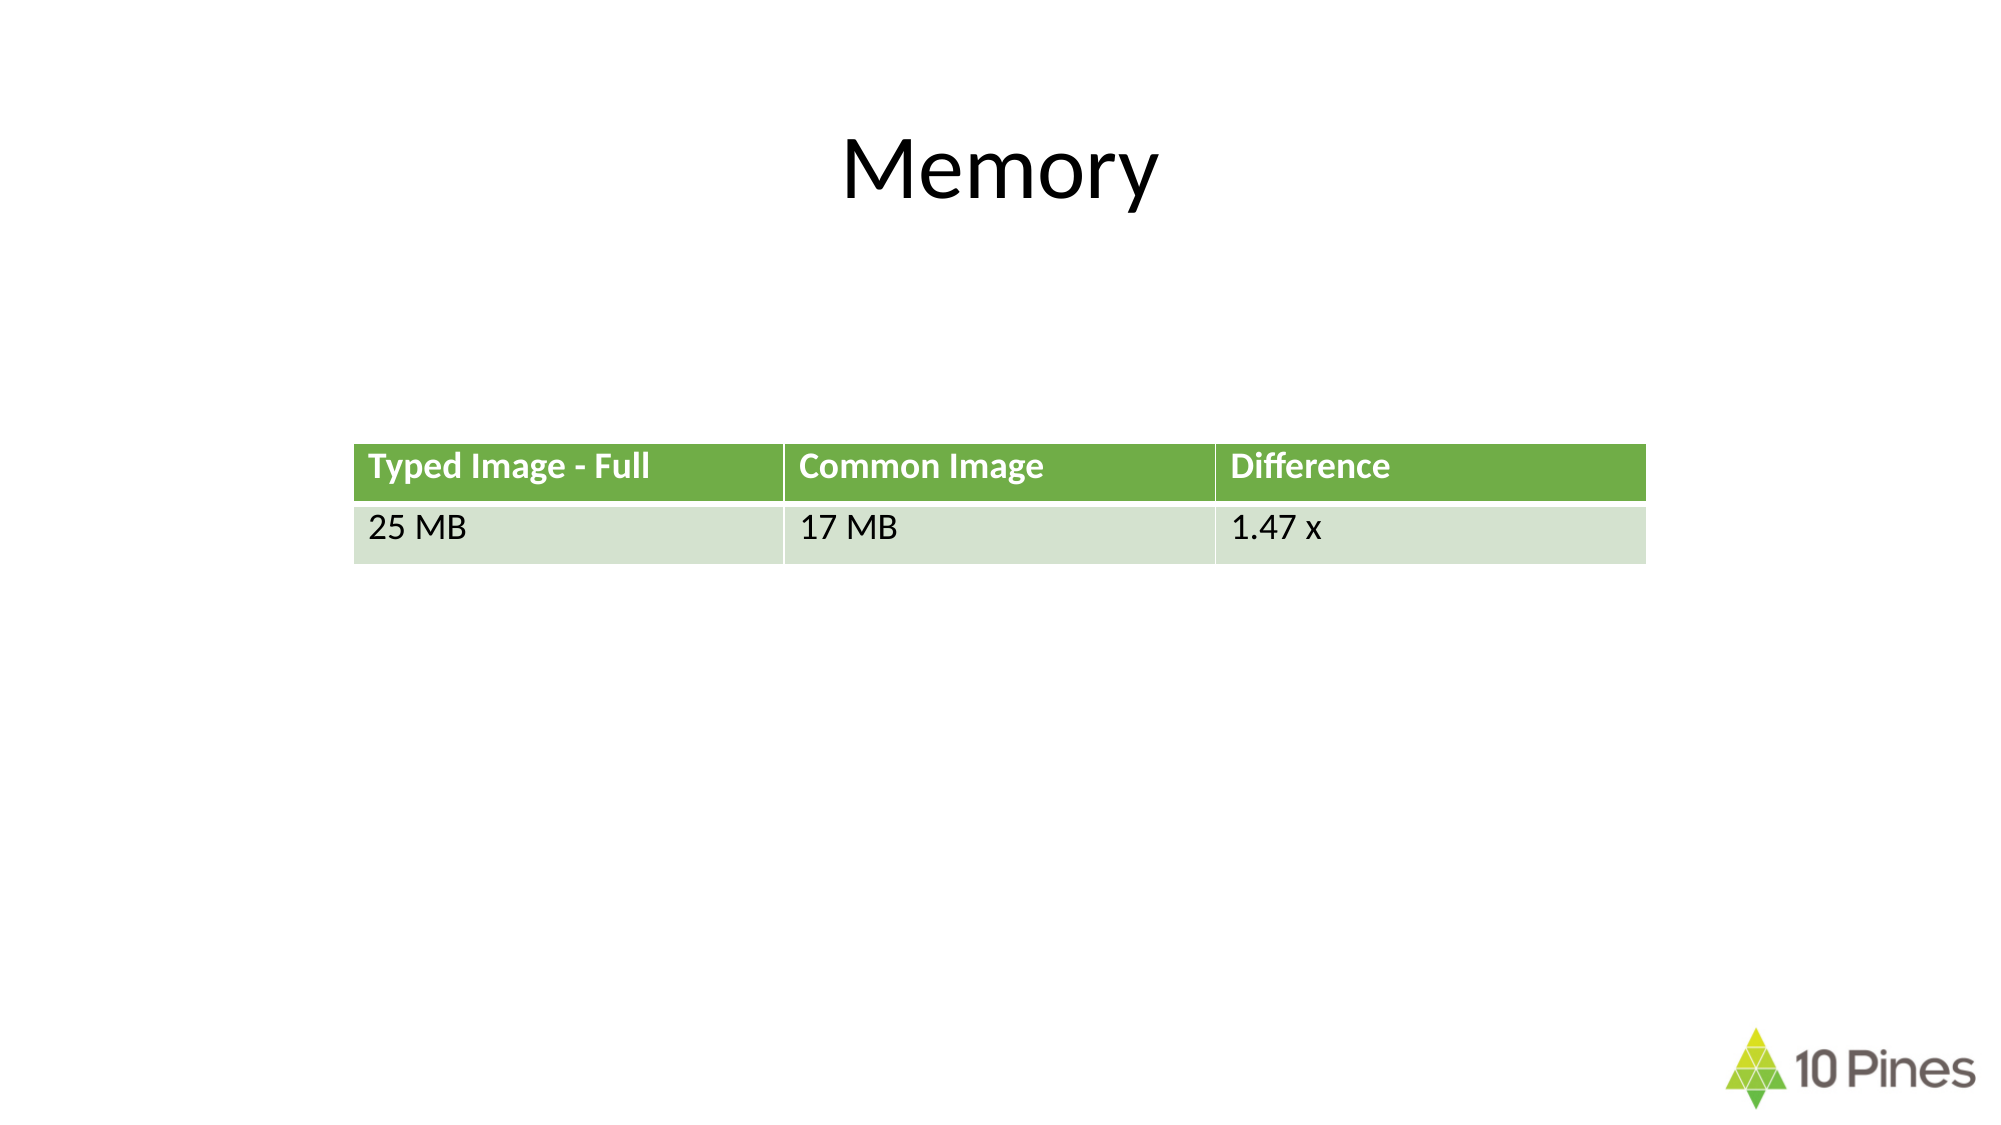

# Memory
| Typed Image - Full | Common Image | Difference |
| --- | --- | --- |
| 25 MB | 17 MB | 1.47 x |